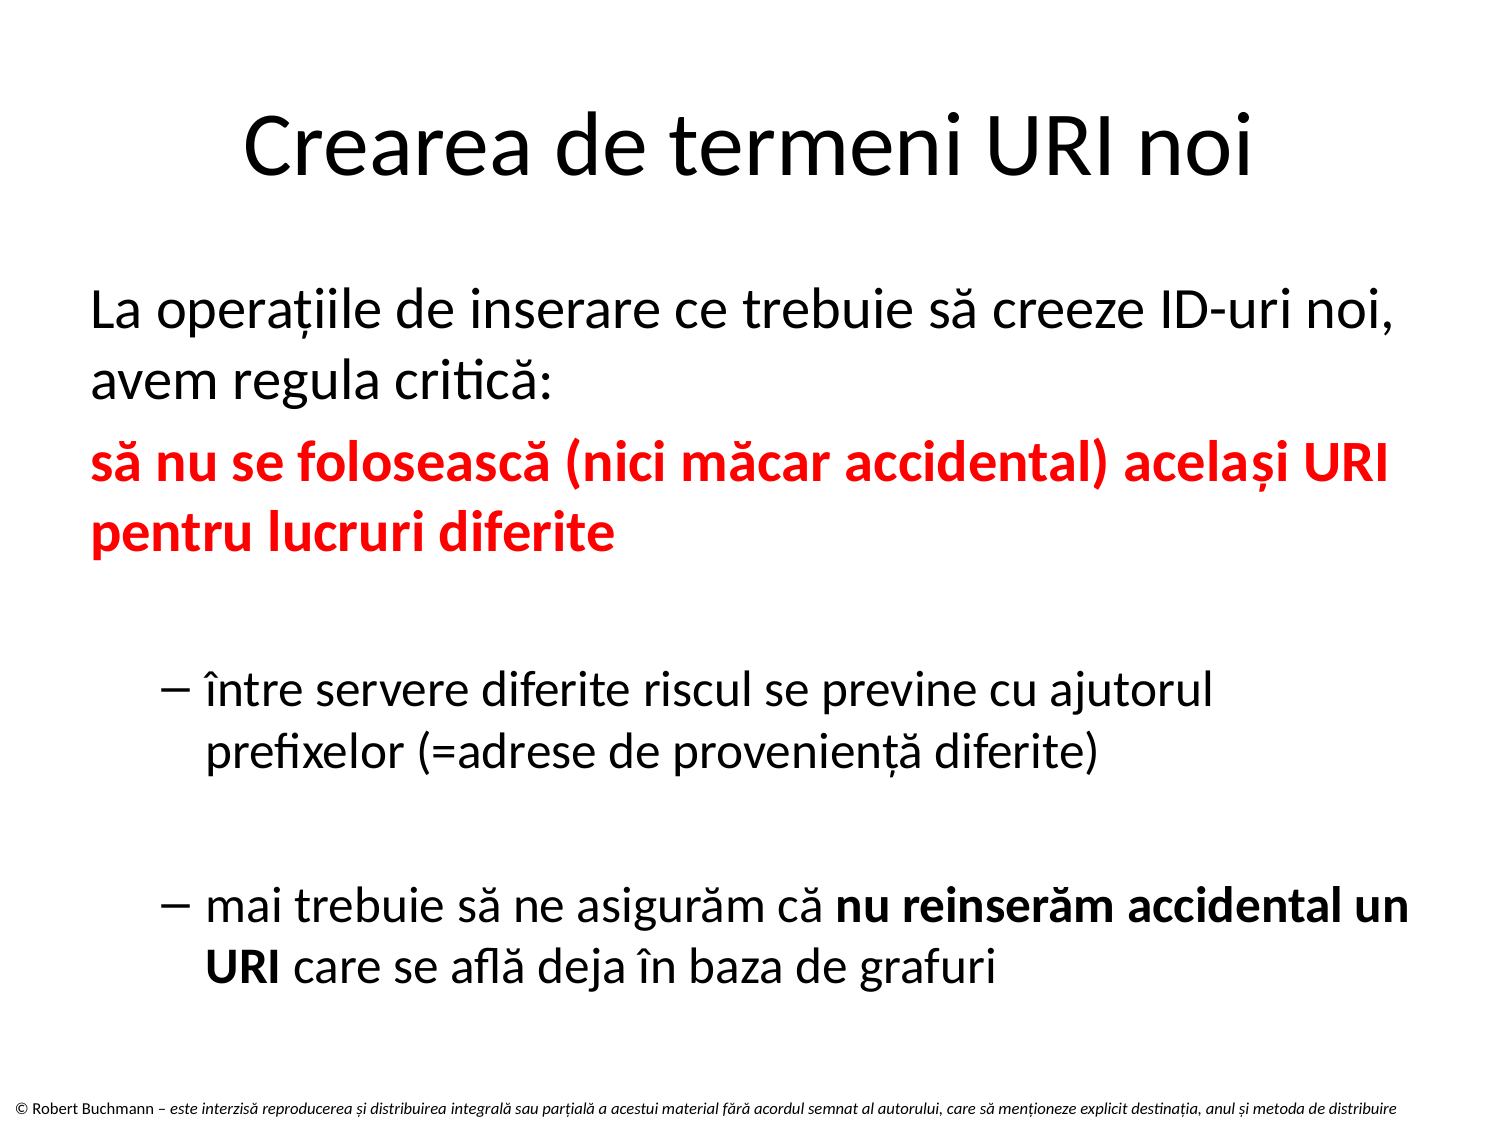

# Crearea de termeni URI noi
La operațiile de inserare ce trebuie să creeze ID-uri noi, avem regula critică:
să nu se folosească (nici măcar accidental) același URI pentru lucruri diferite

între servere diferite riscul se previne cu ajutorul prefixelor (=adrese de proveniență diferite)

mai trebuie să ne asigurăm că nu reinserăm accidental un URI care se află deja în baza de grafuri